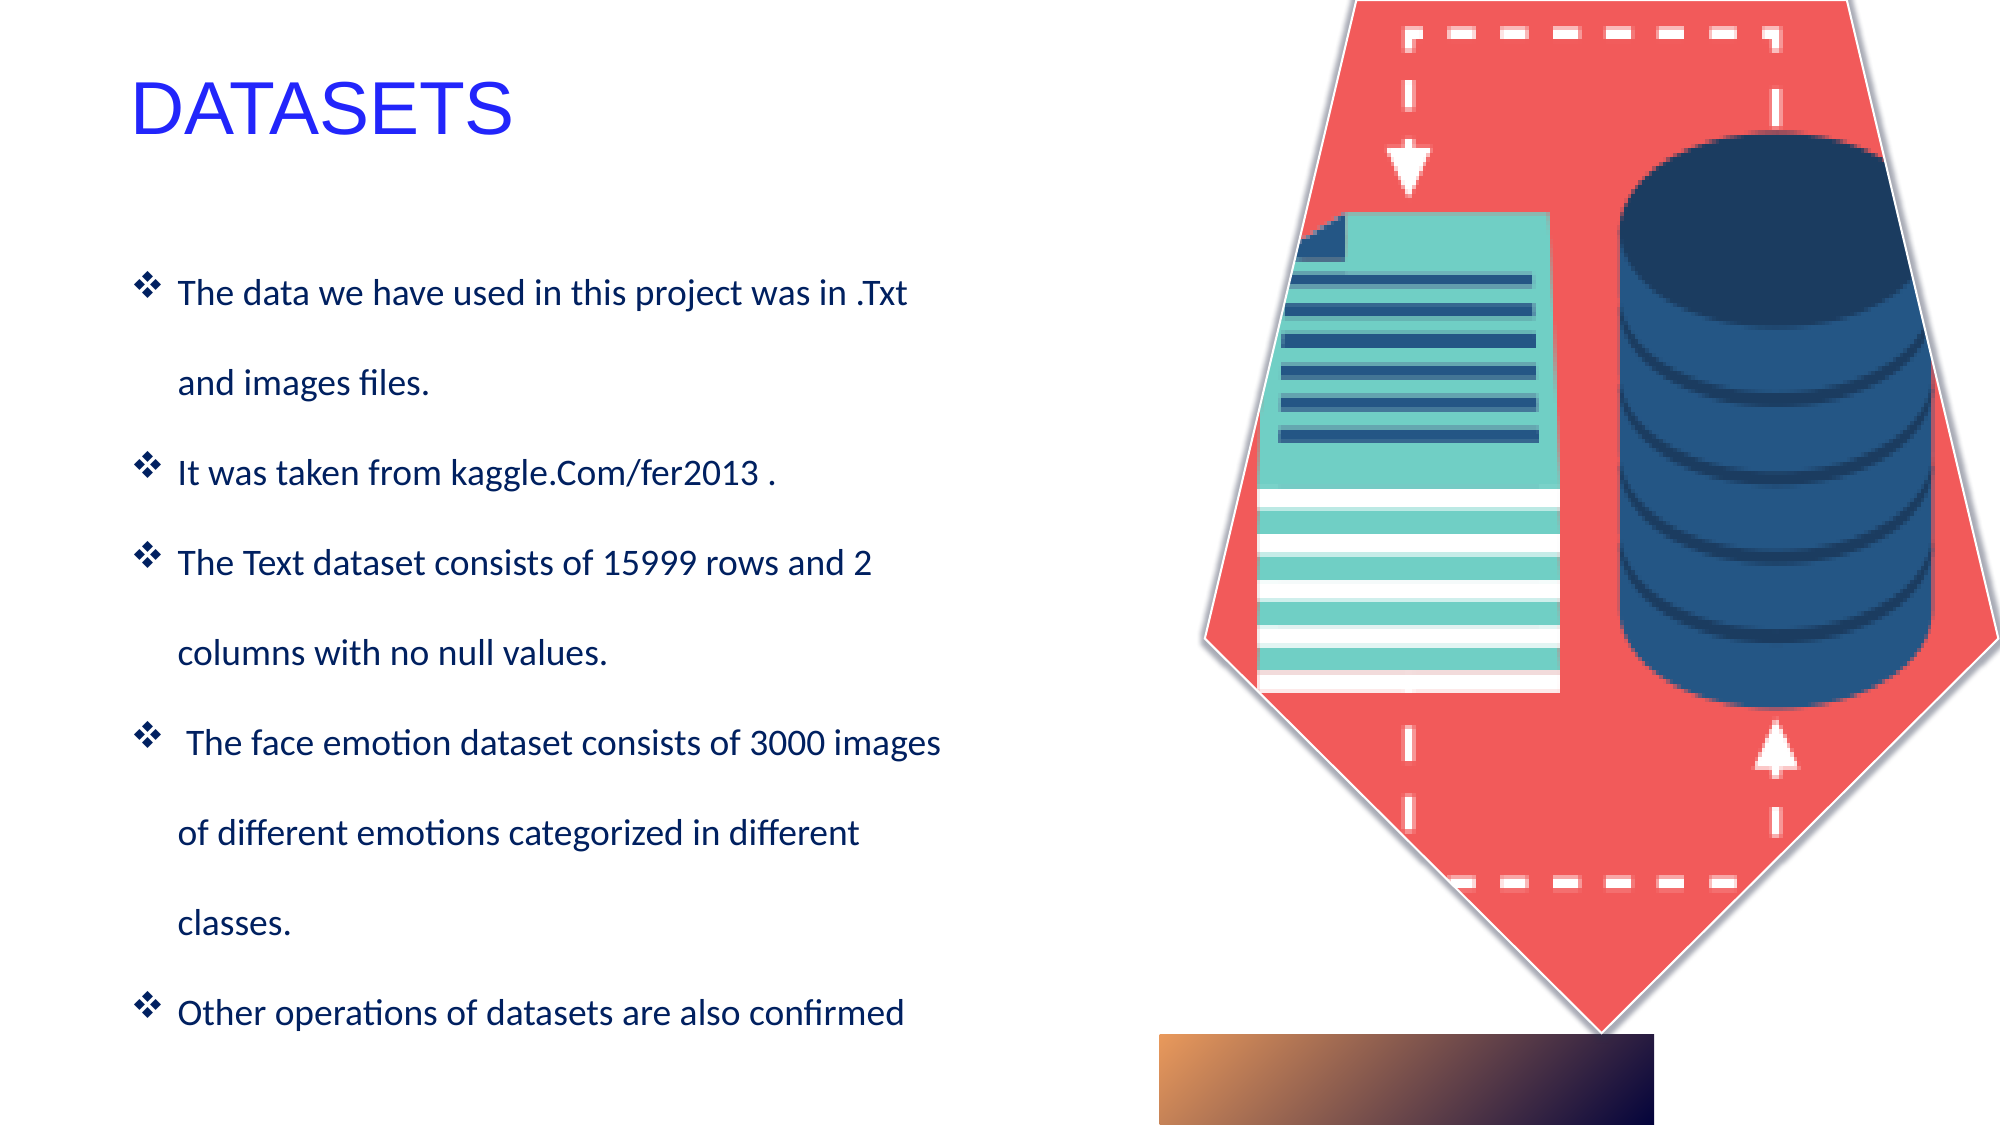

DATASETS
The data we have used in this project was in .Txt and images files.
It was taken from kaggle.Com/fer2013 .
The Text dataset consists of 15999 rows and 2 columns with no null values.
 The face emotion dataset consists of 3000 images of different emotions categorized in different classes.
Other operations of datasets are also confirmed
7